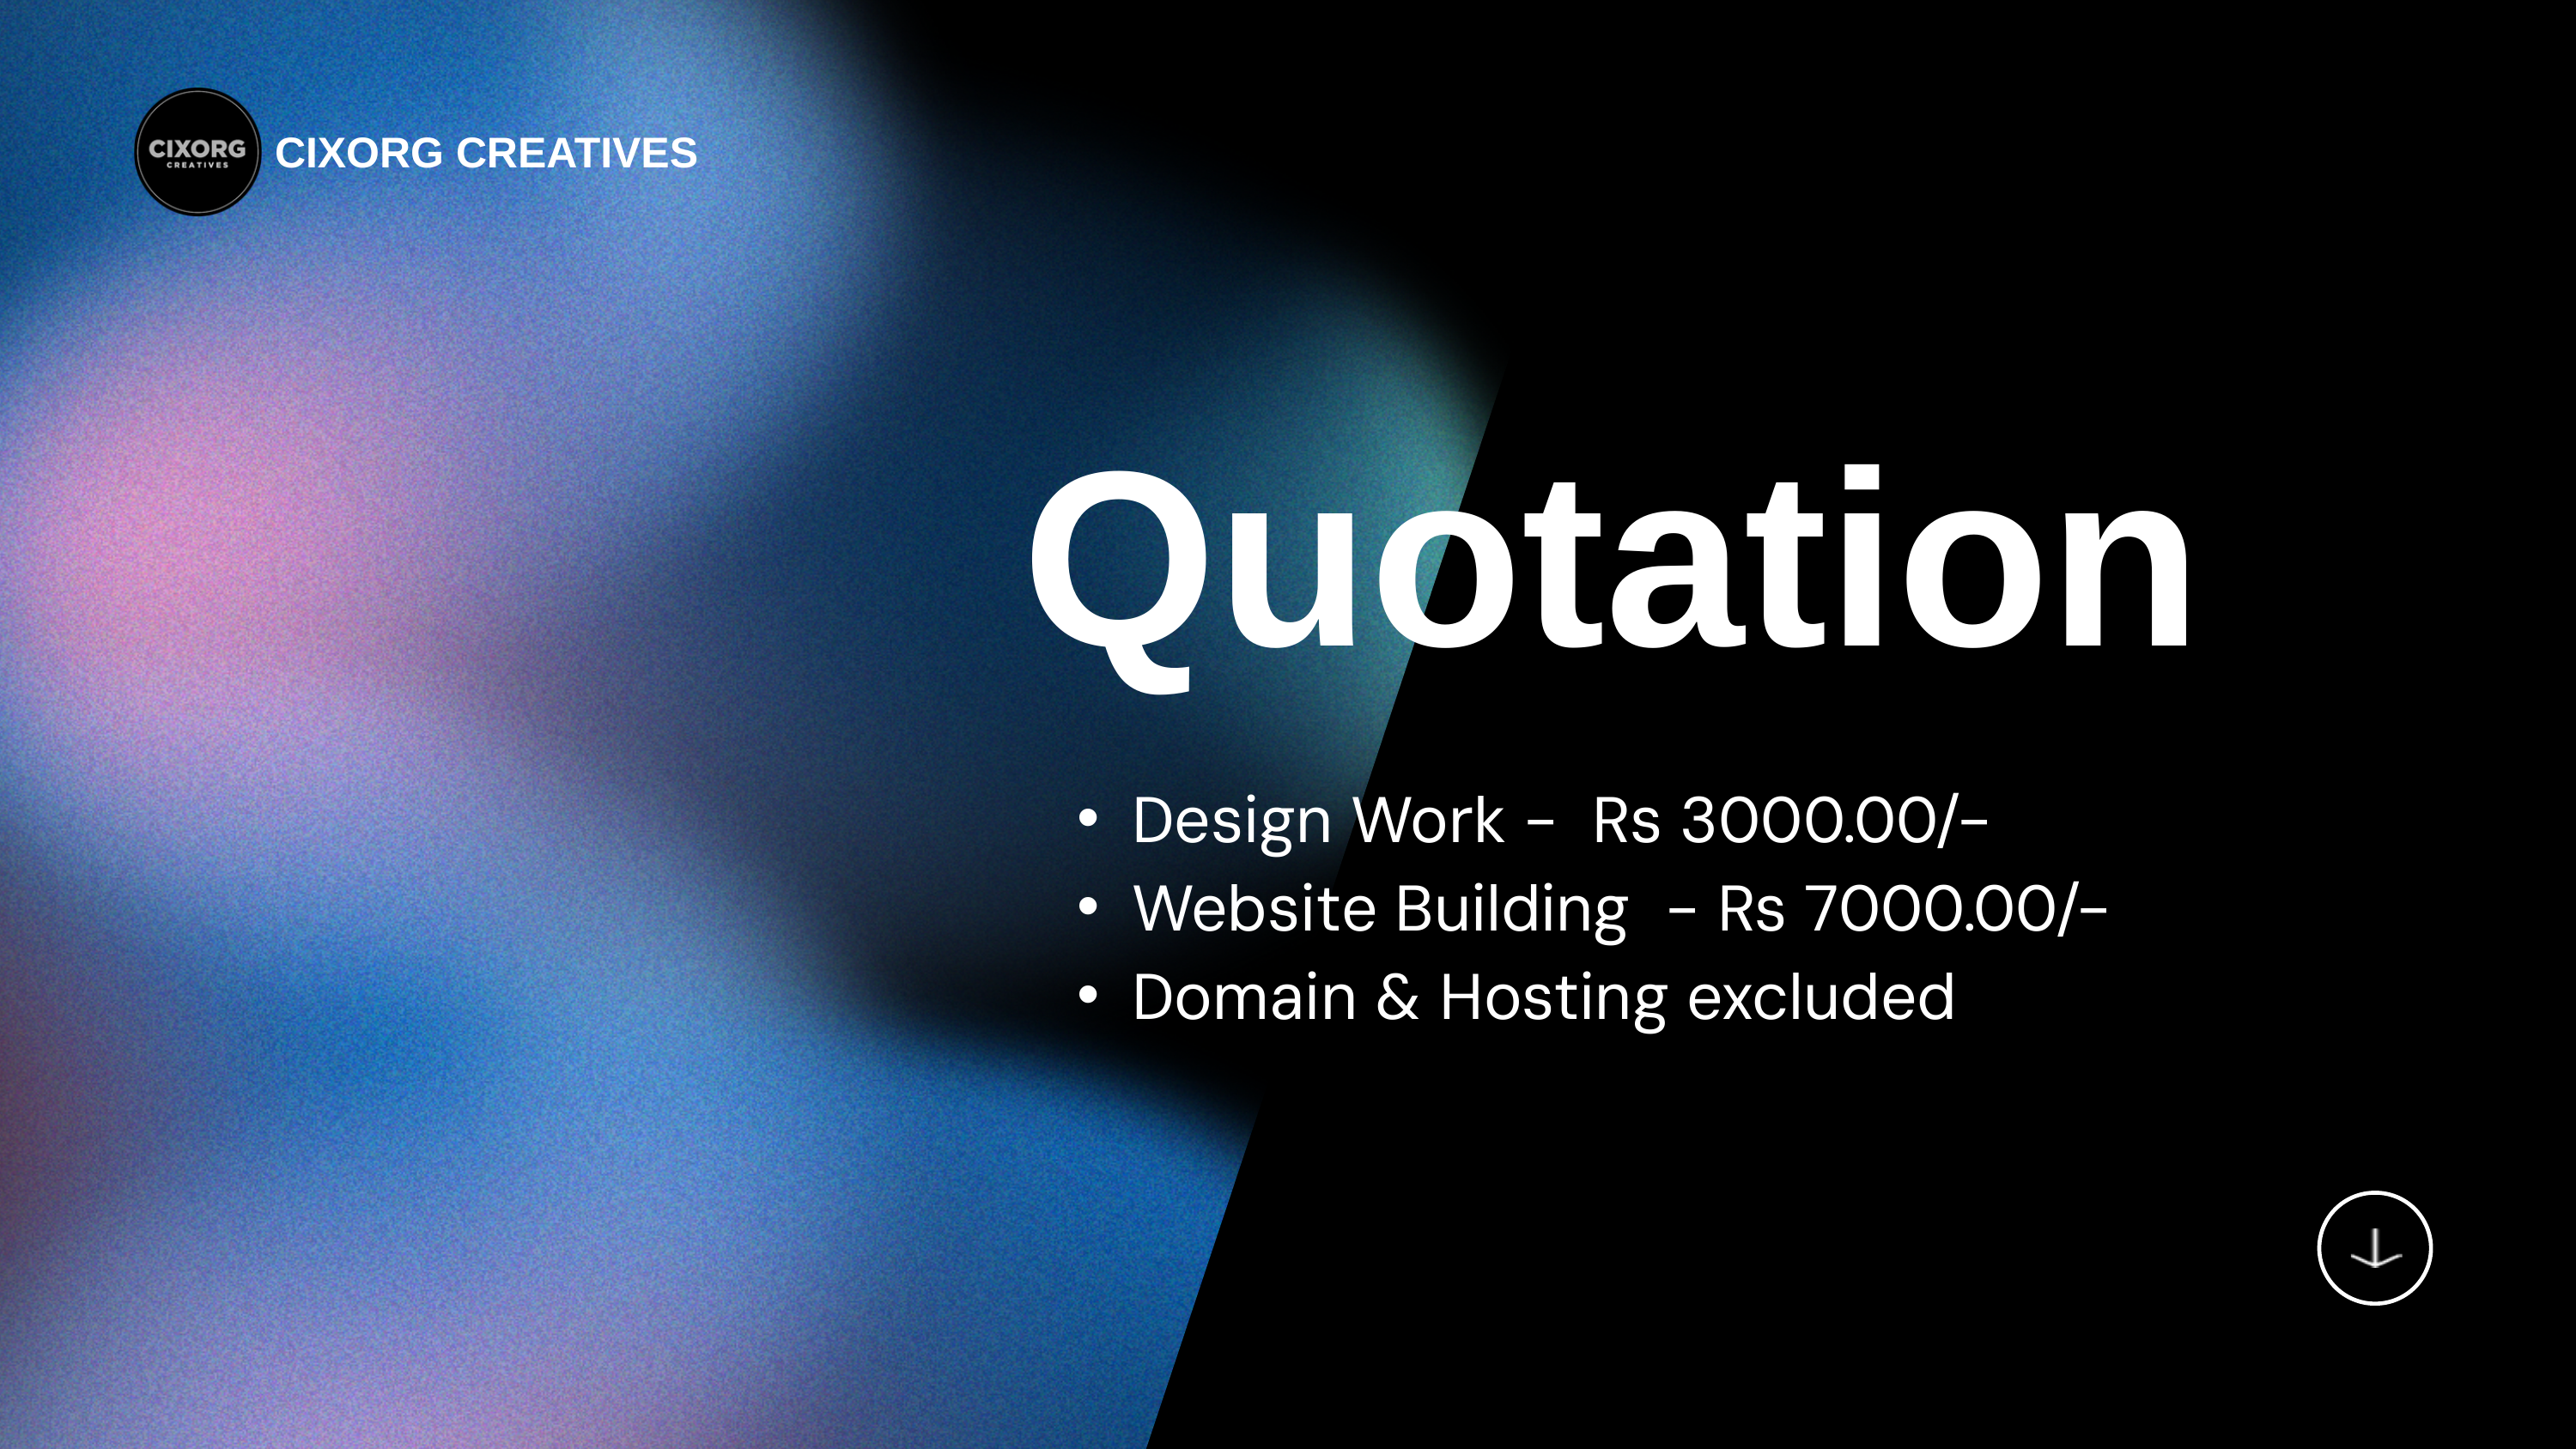

CIXORG CREATIVES
Quotation
Design Work -  Rs 3000.00/-
Website Building  - Rs 7000.00/-
Domain & Hosting excluded